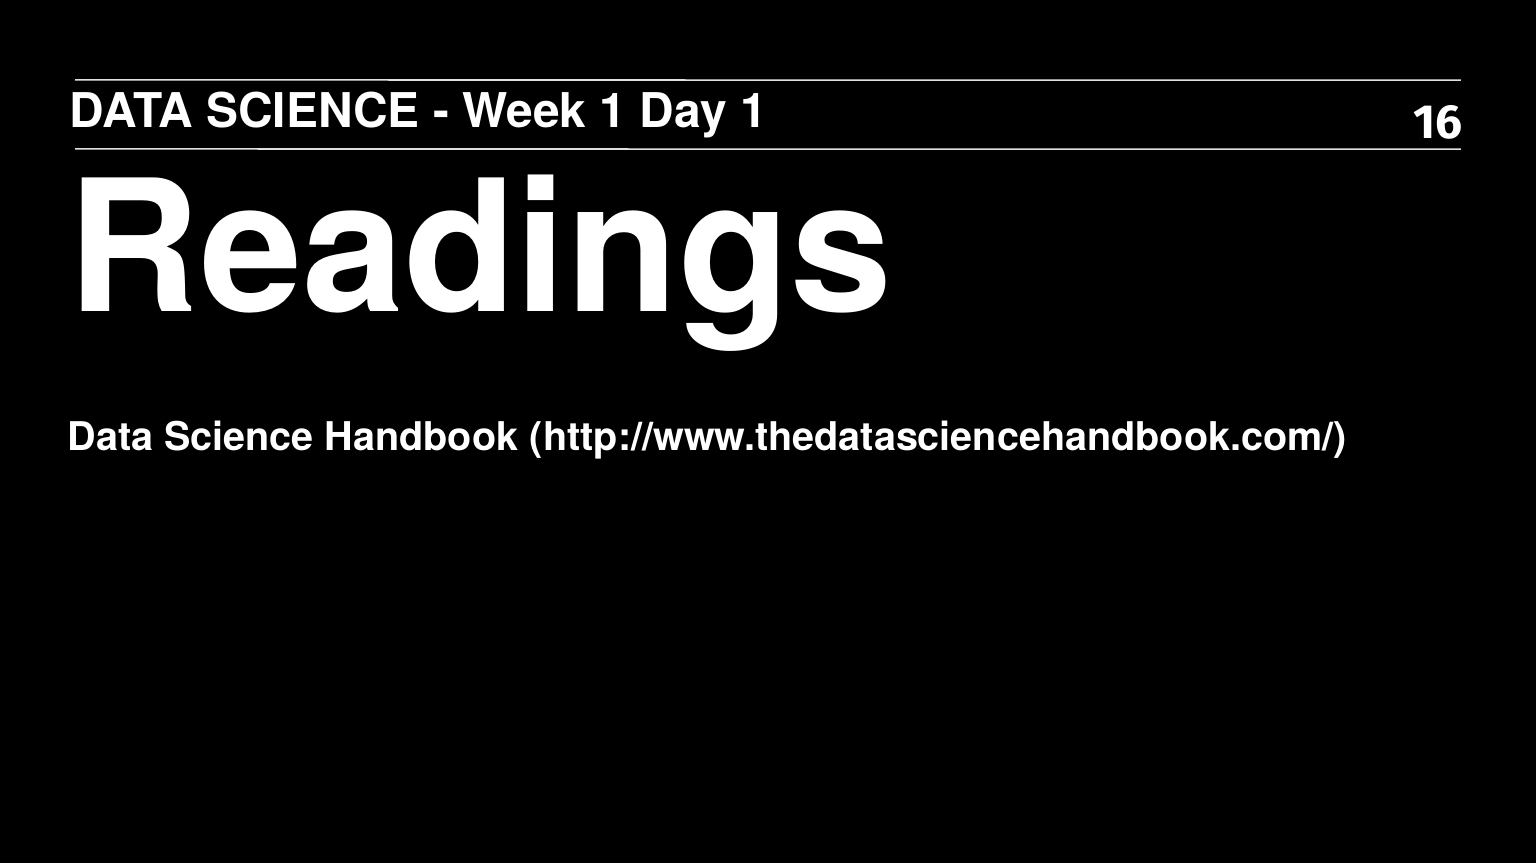

DATA SCIENCE - Week 1 Day 1
16

Readings

Data Science Handbook (http://www.thedatasciencehandbook.com/)